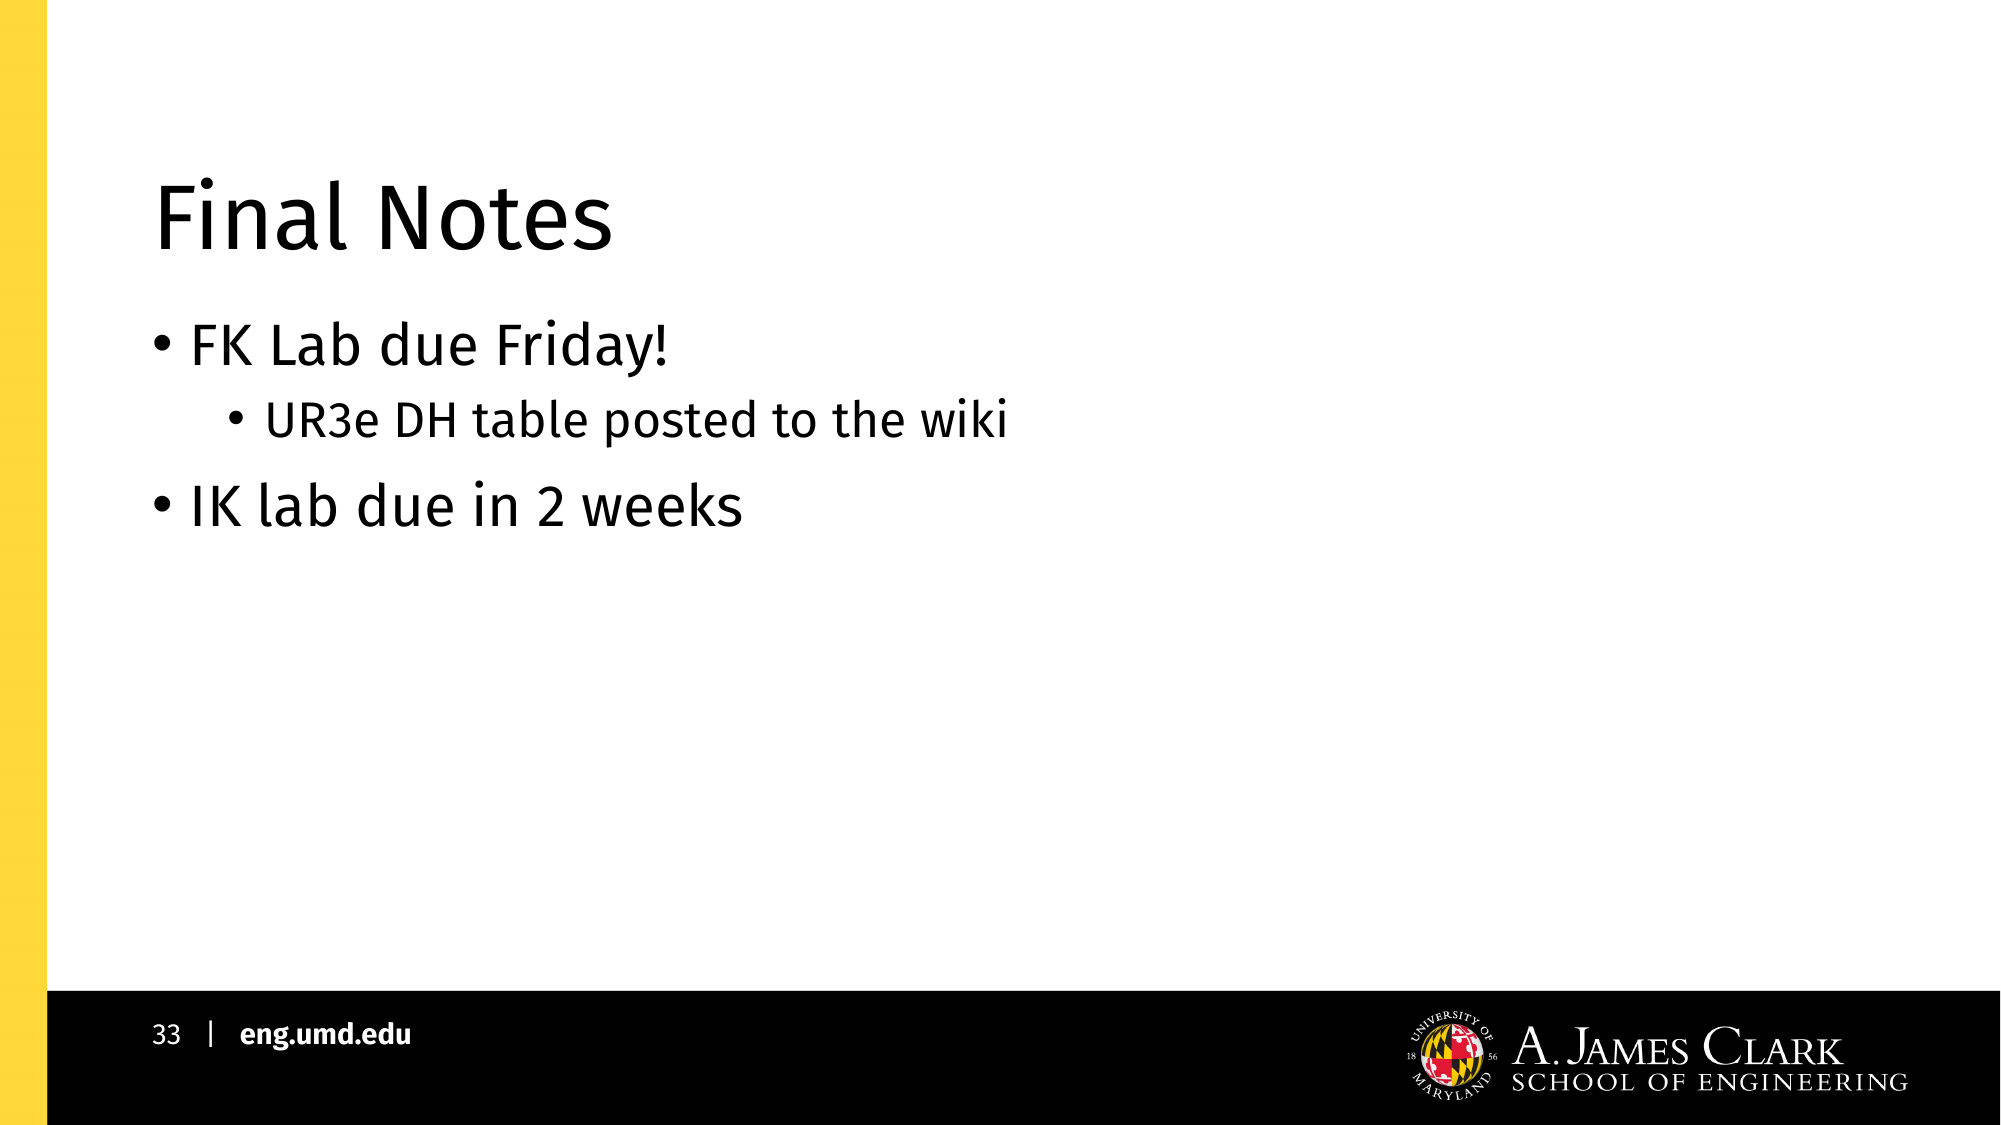

# Final Notes
FK Lab due Friday!
UR3e DH table posted to the wiki
IK lab due in 2 weeks
33   |   eng.umd.edu